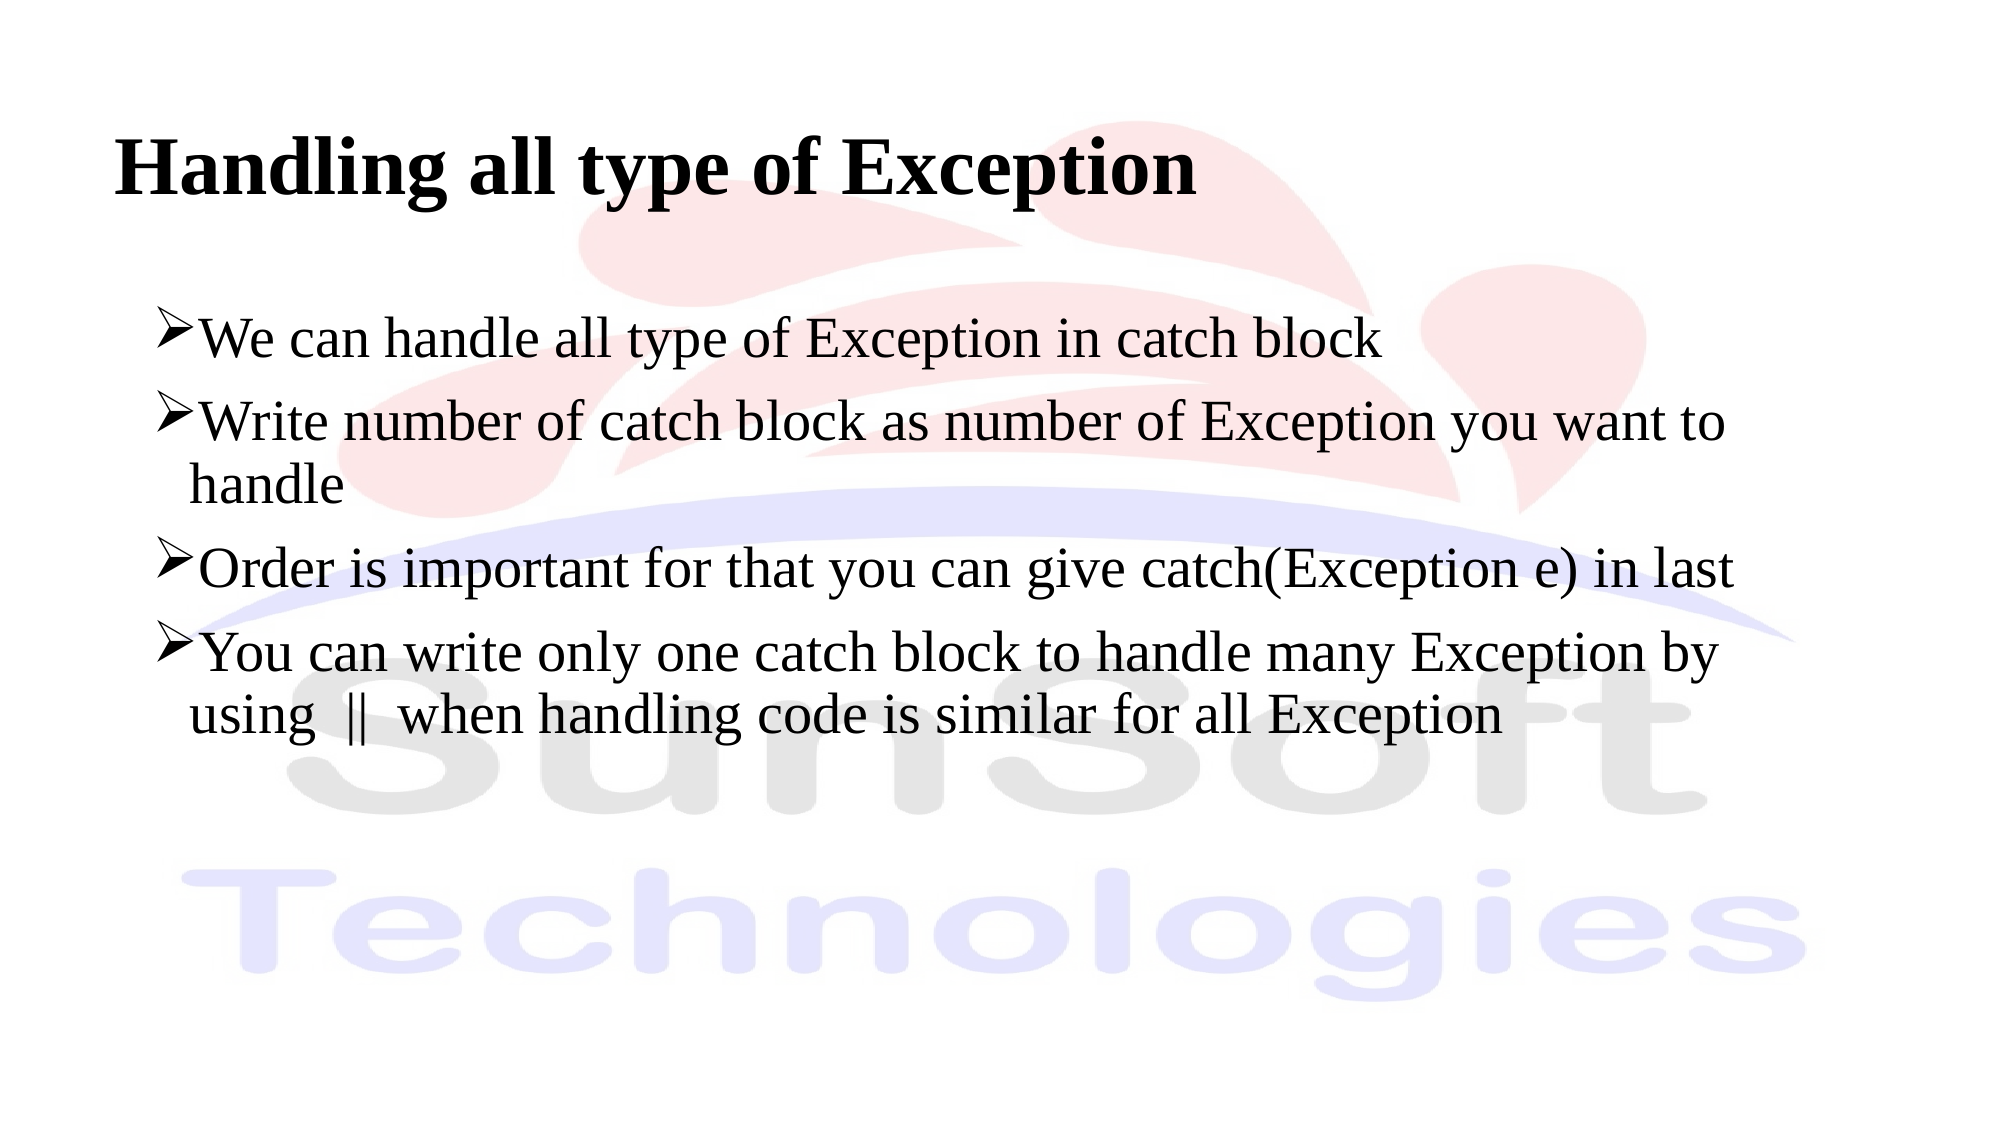

# Handling all type of Exception
We can handle all type of Exception in catch block
Write number of catch block as number of Exception you want to handle
Order is important for that you can give catch(Exception e) in last
You can write only one catch block to handle many Exception by using  ||  when handling code is similar for all Exception